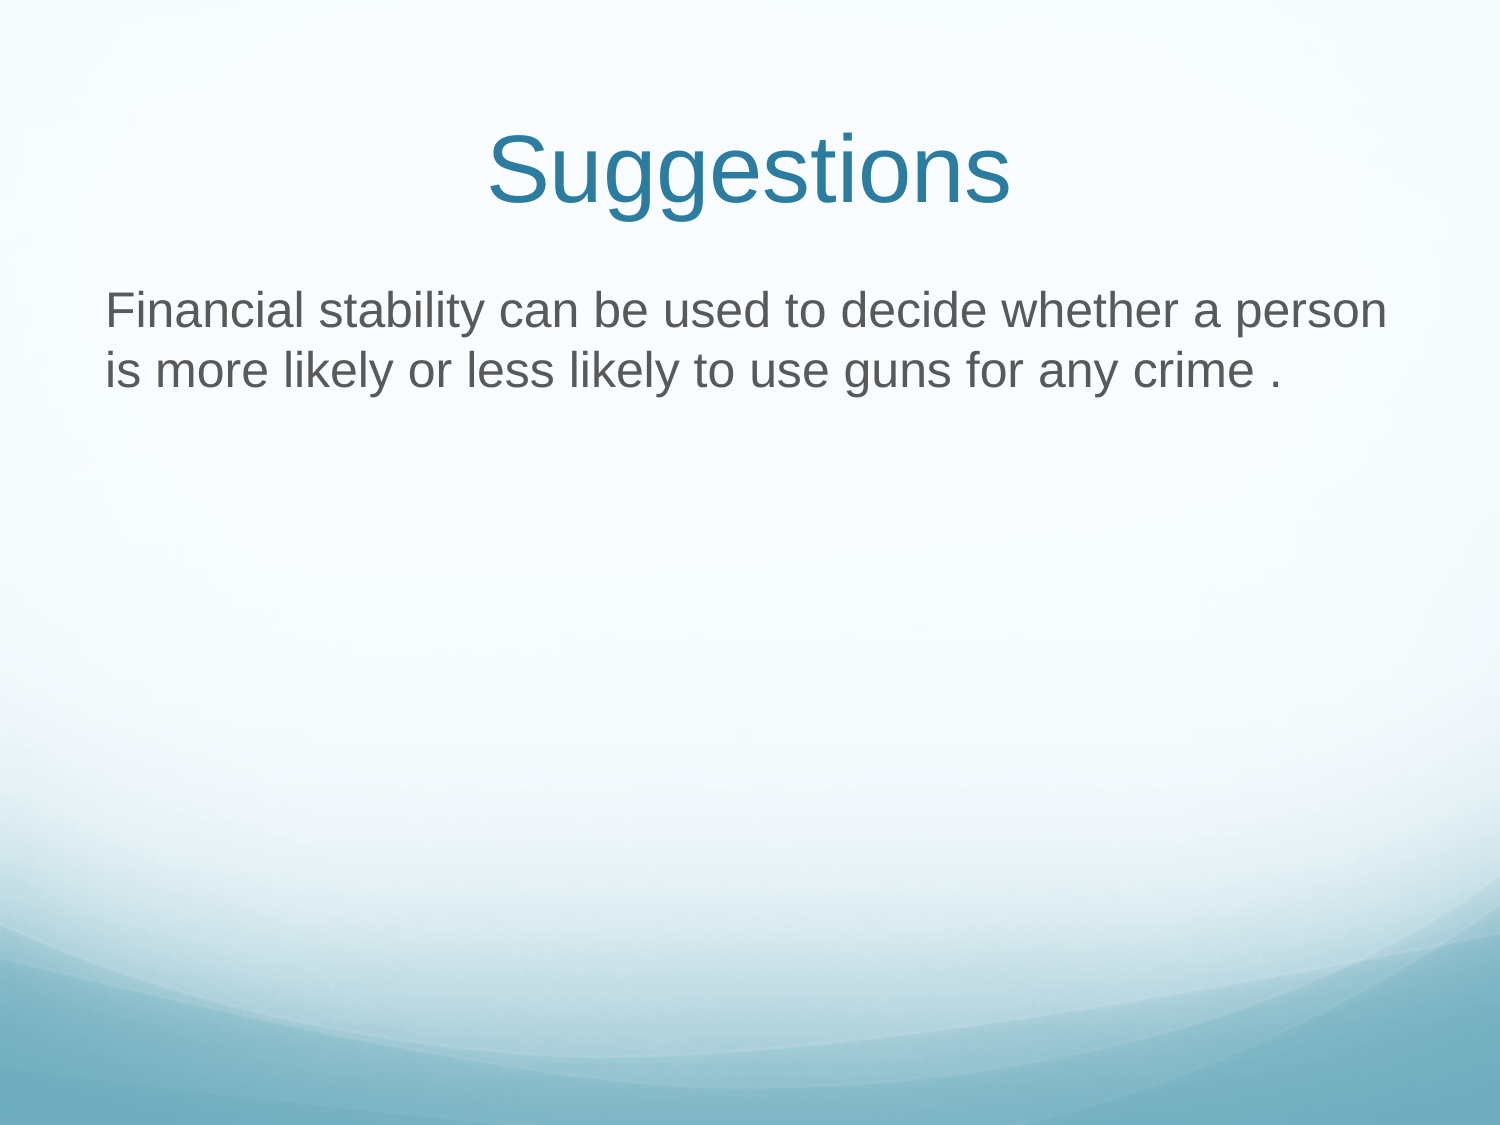

# Suggestions
Financial stability can be used to decide whether a person is more likely or less likely to use guns for any crime .